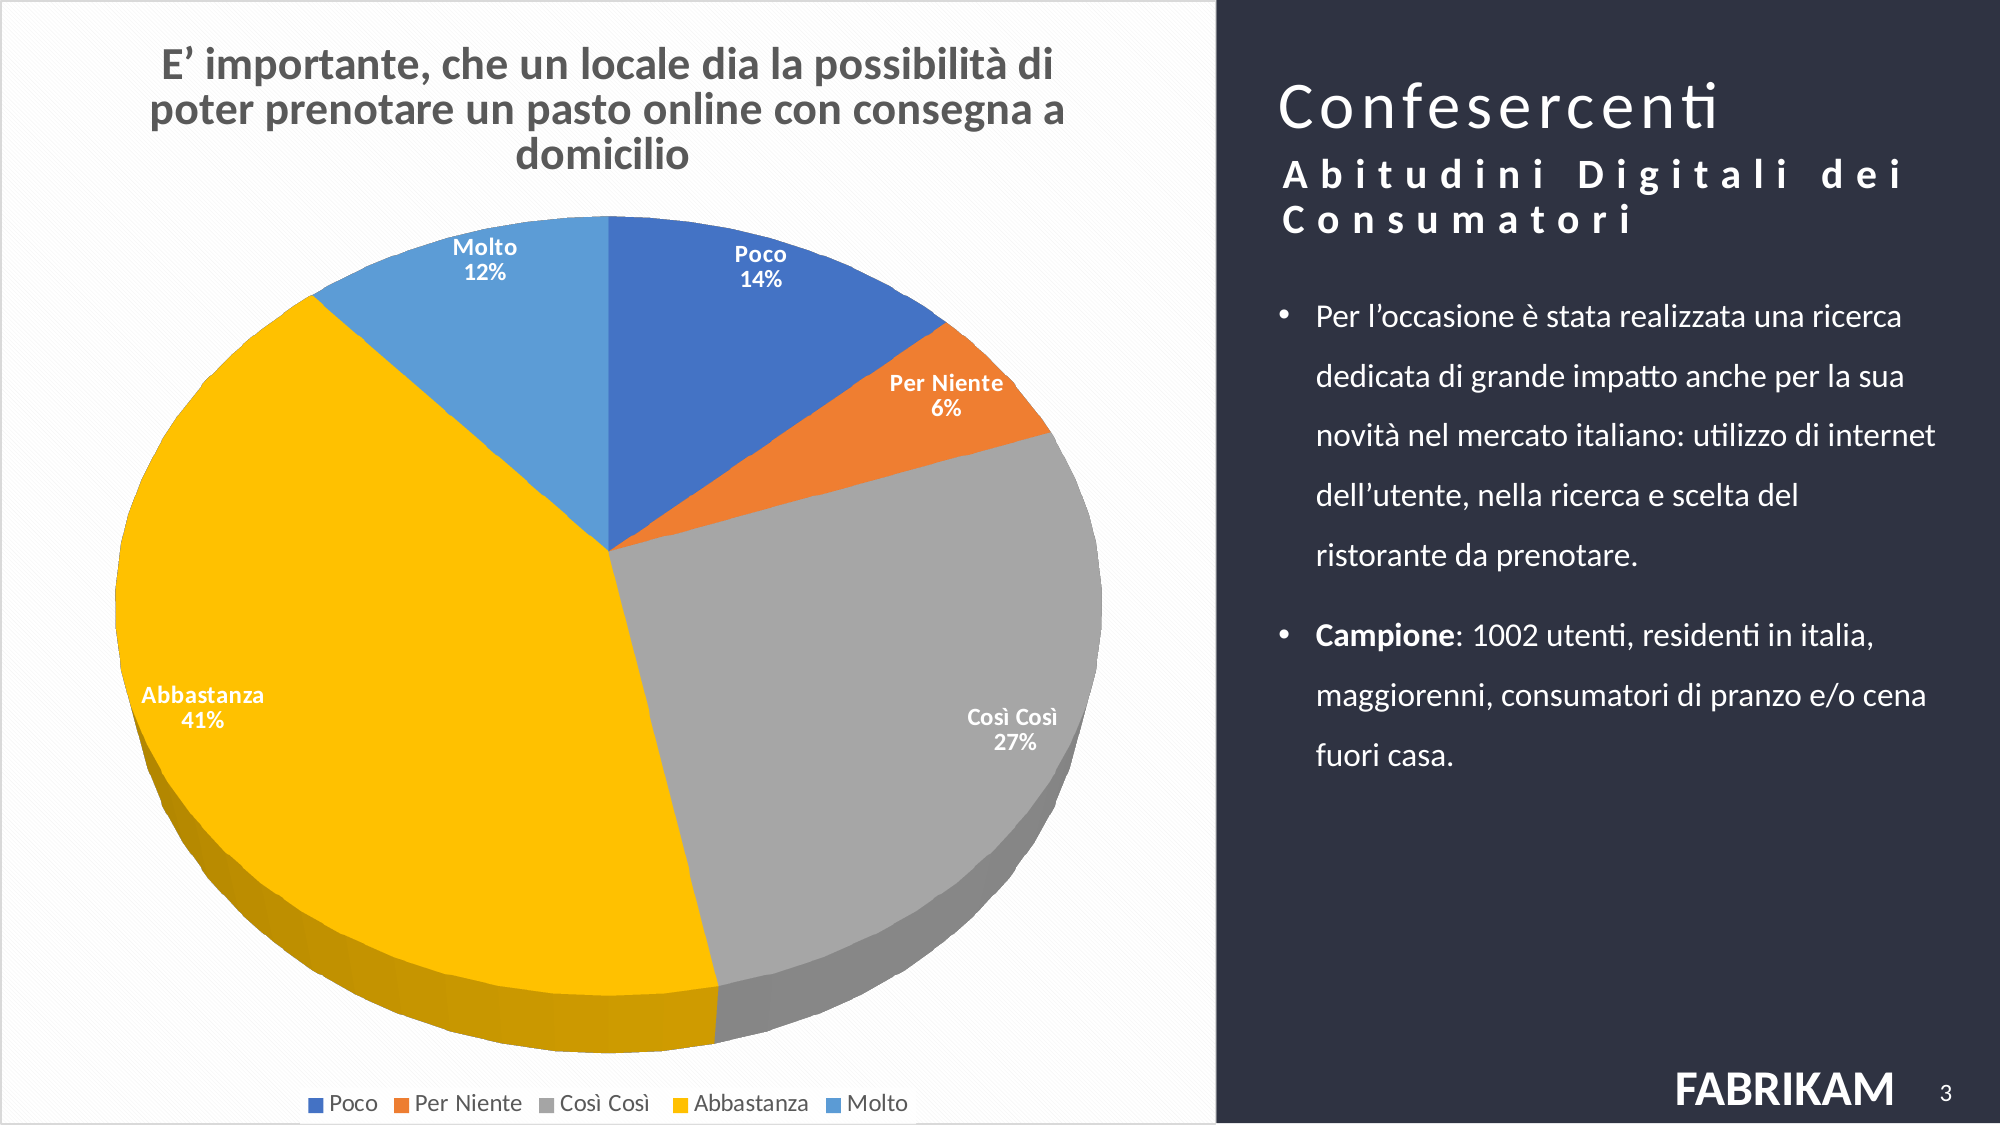

[unsupported chart]

# Confesercenti
Abitudini Digitali dei Consumatori
Per l’occasione è stata realizzata una ricerca dedicata di grande impatto anche per la sua novità nel mercato italiano: utilizzo di internet dell’utente, nella ricerca e scelta del ristorante da prenotare.
Campione: 1002 utenti, residenti in italia, maggiorenni, consumatori di pranzo e/o cena fuori casa.
3